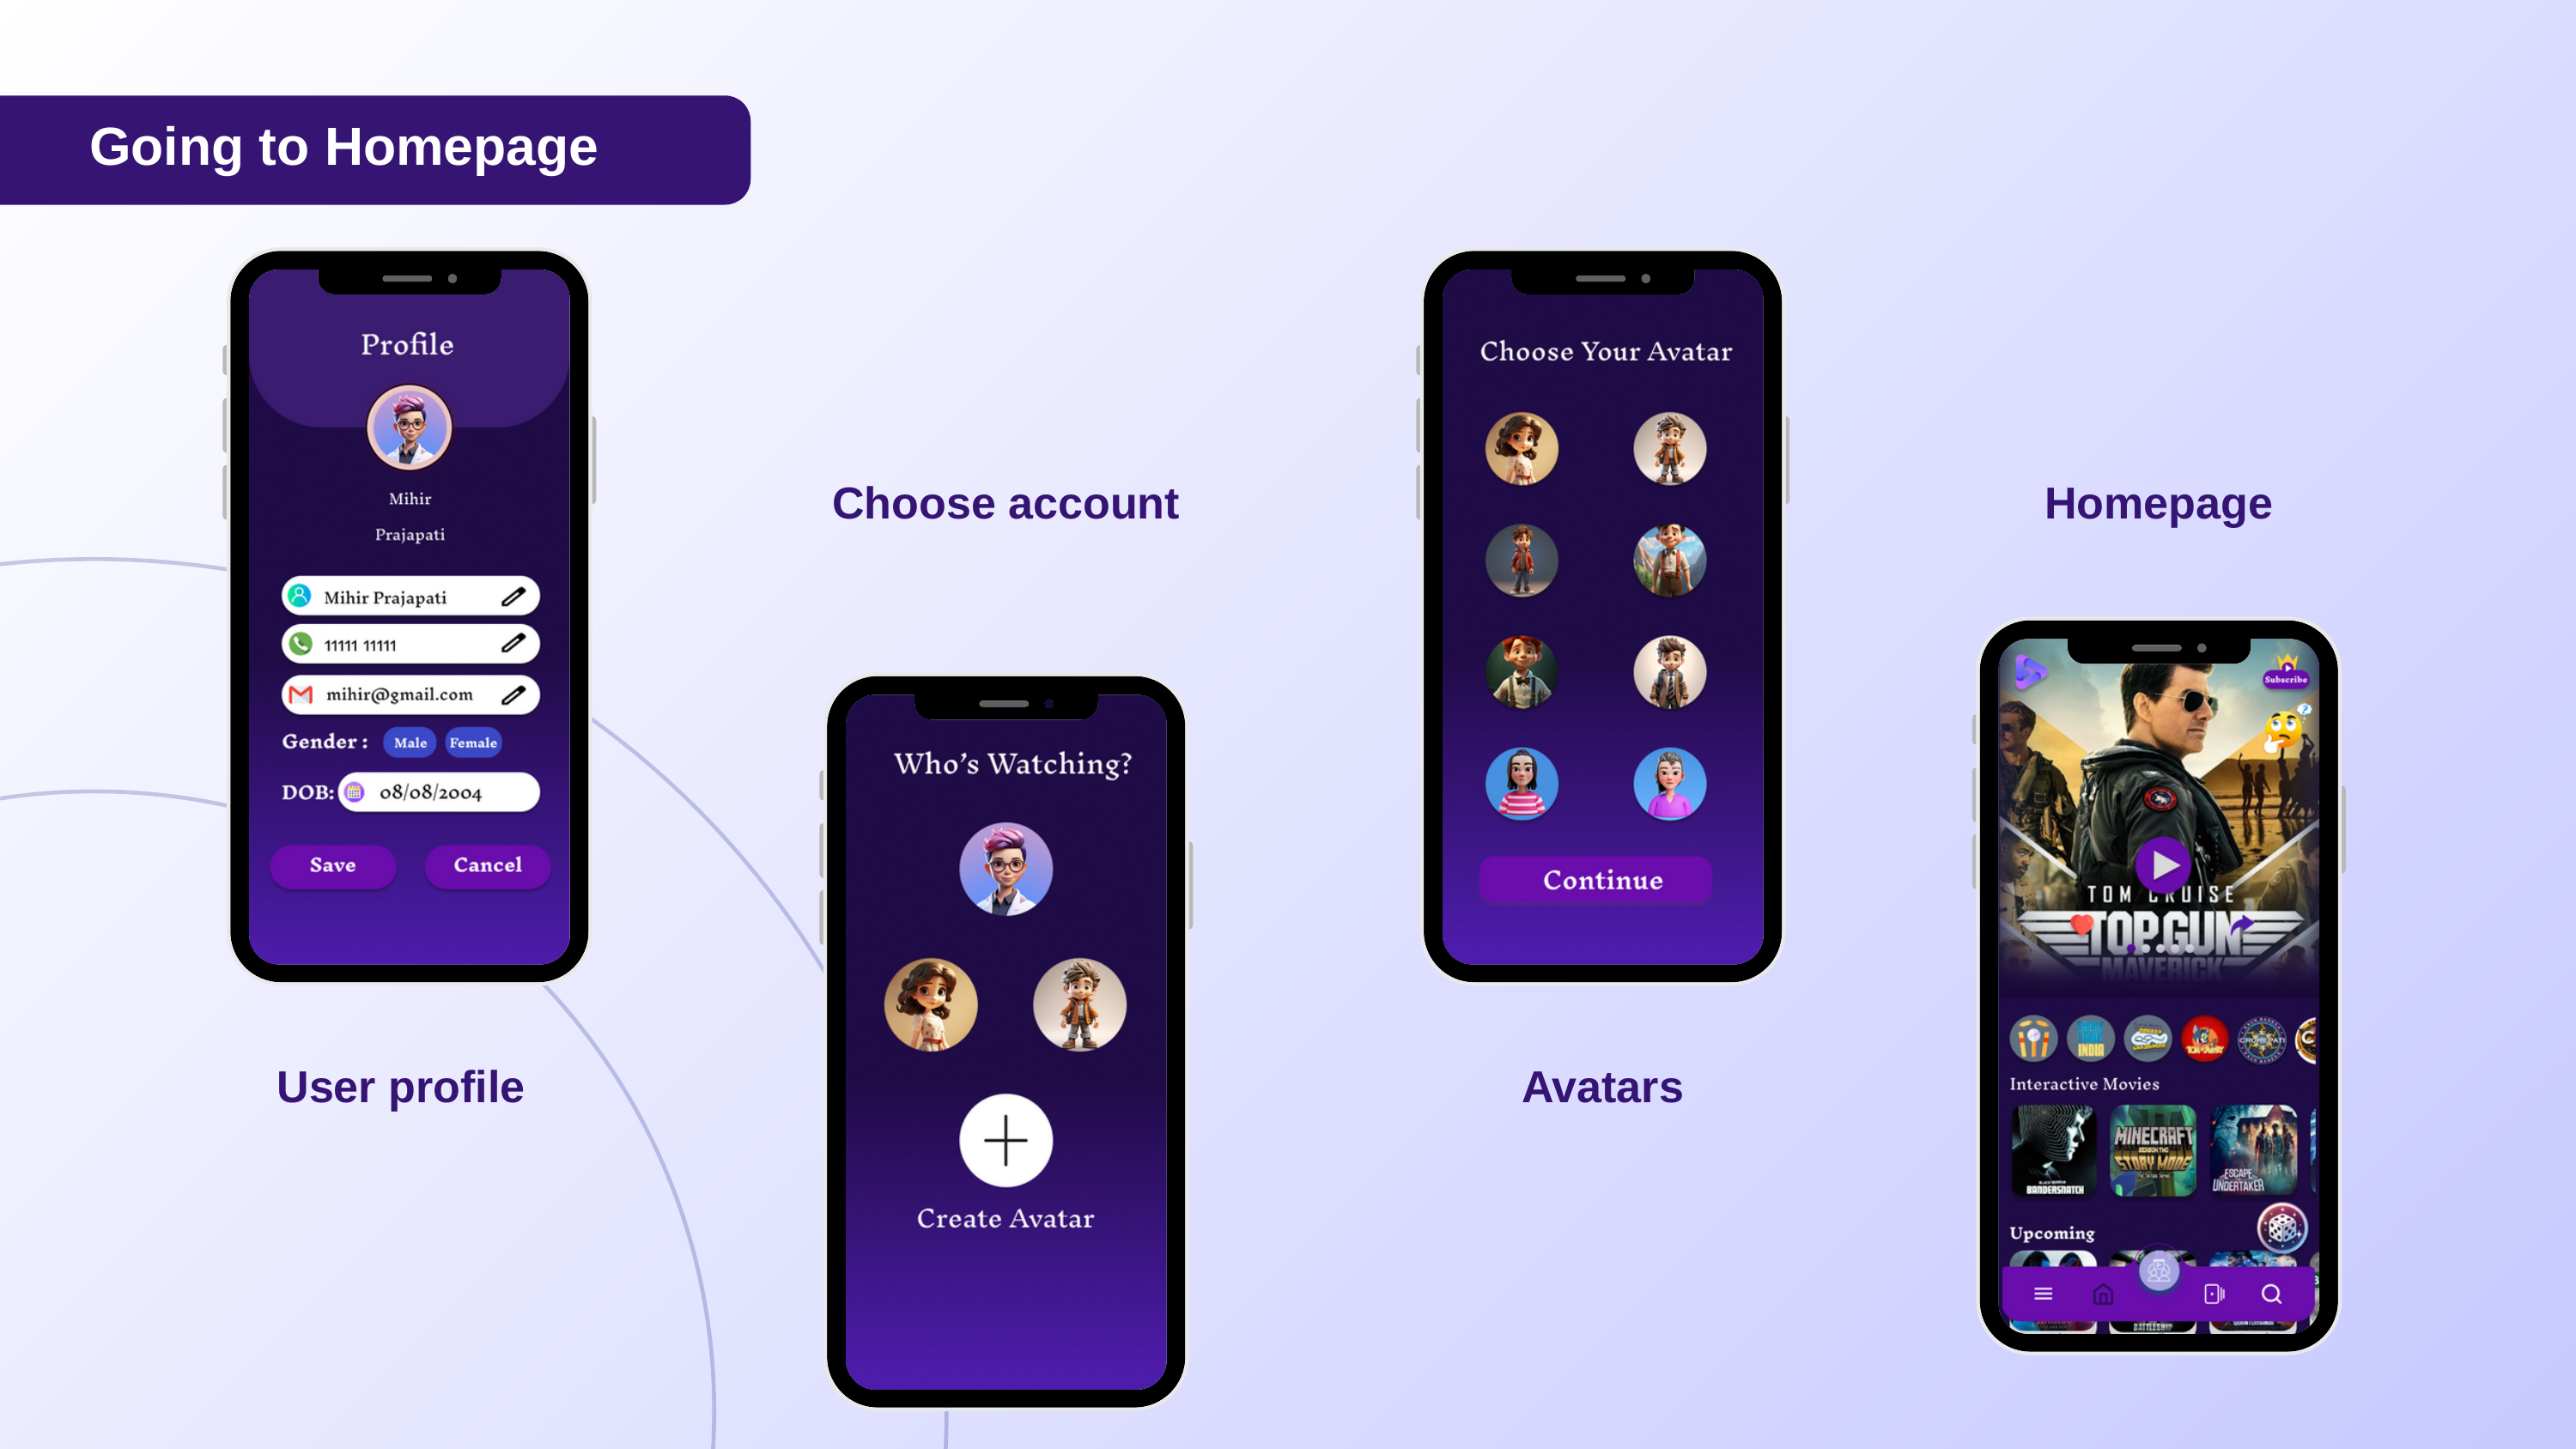

Going to Homepage

Choose account
Homepage

User profile
Avatars